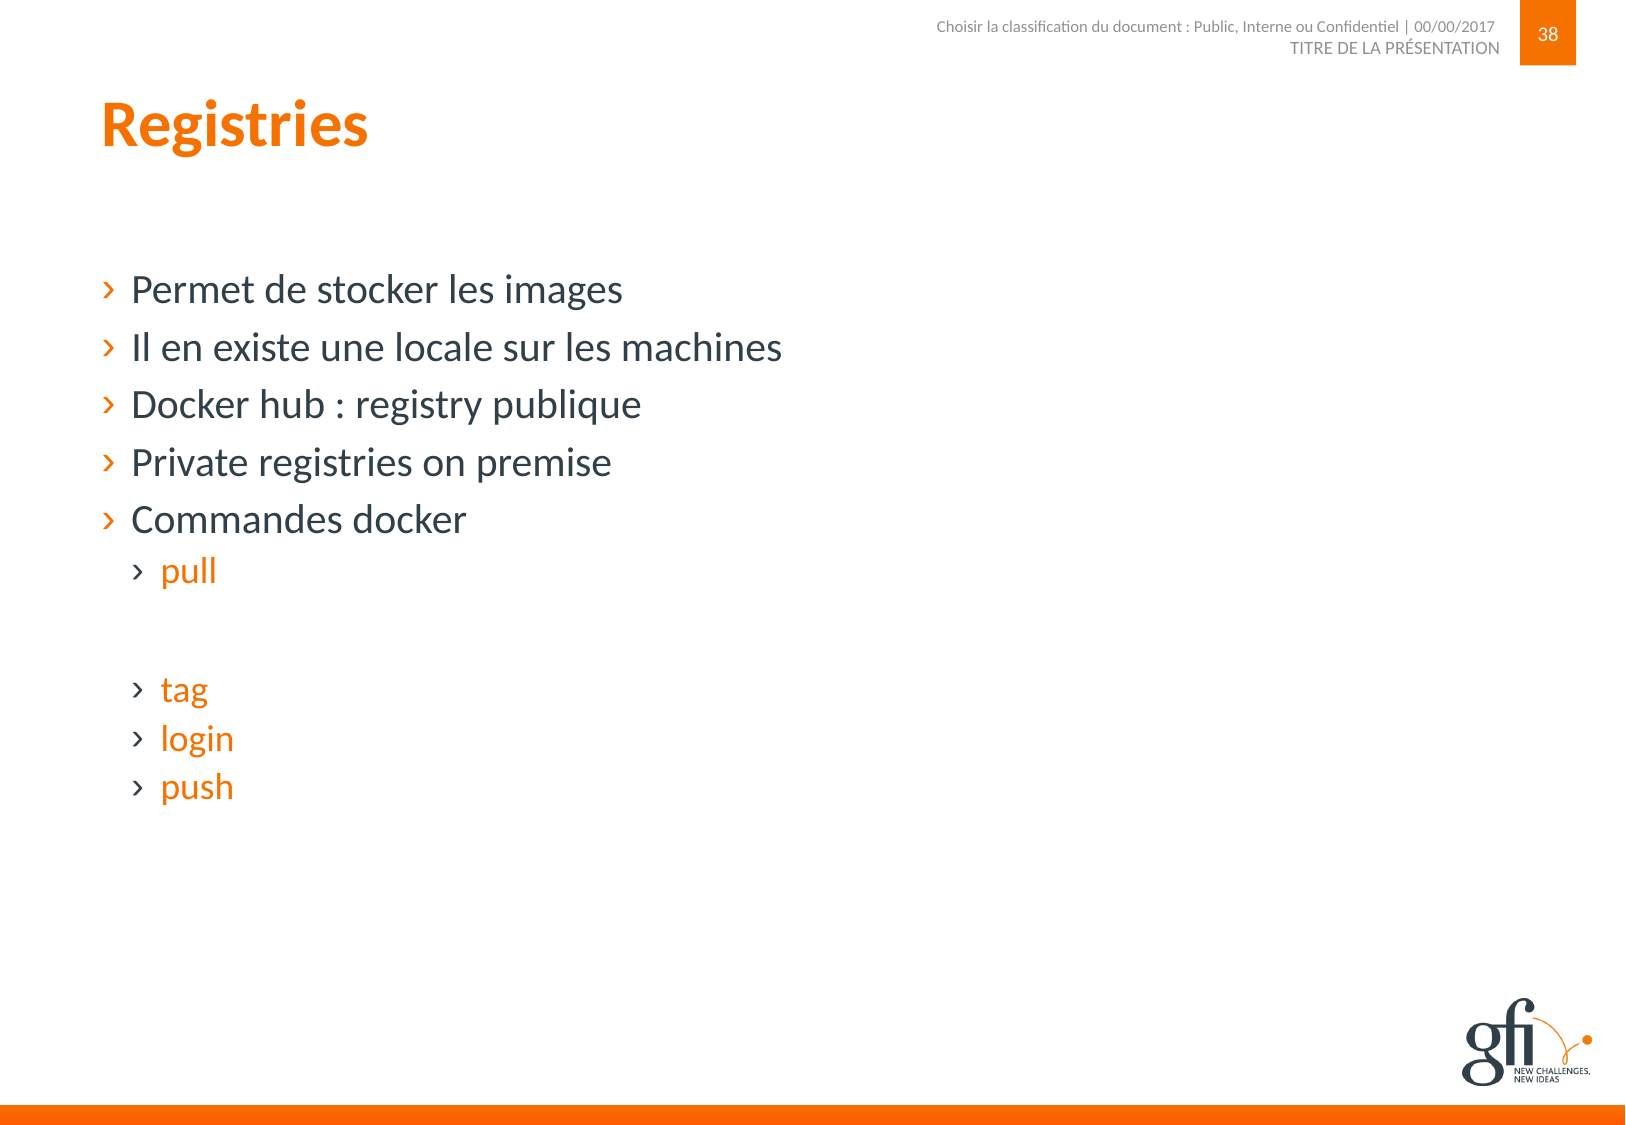

38
TITRE DE LA PRÉSENTATION
Choisir la classification du document : Public, Interne ou Confidentiel | 00/00/2017
# Registries

Permet de stocker les images
Il en existe une locale sur les machines
Docker hub : registry publique
Private registries on premise
Commandes docker
pull

tag
login
push